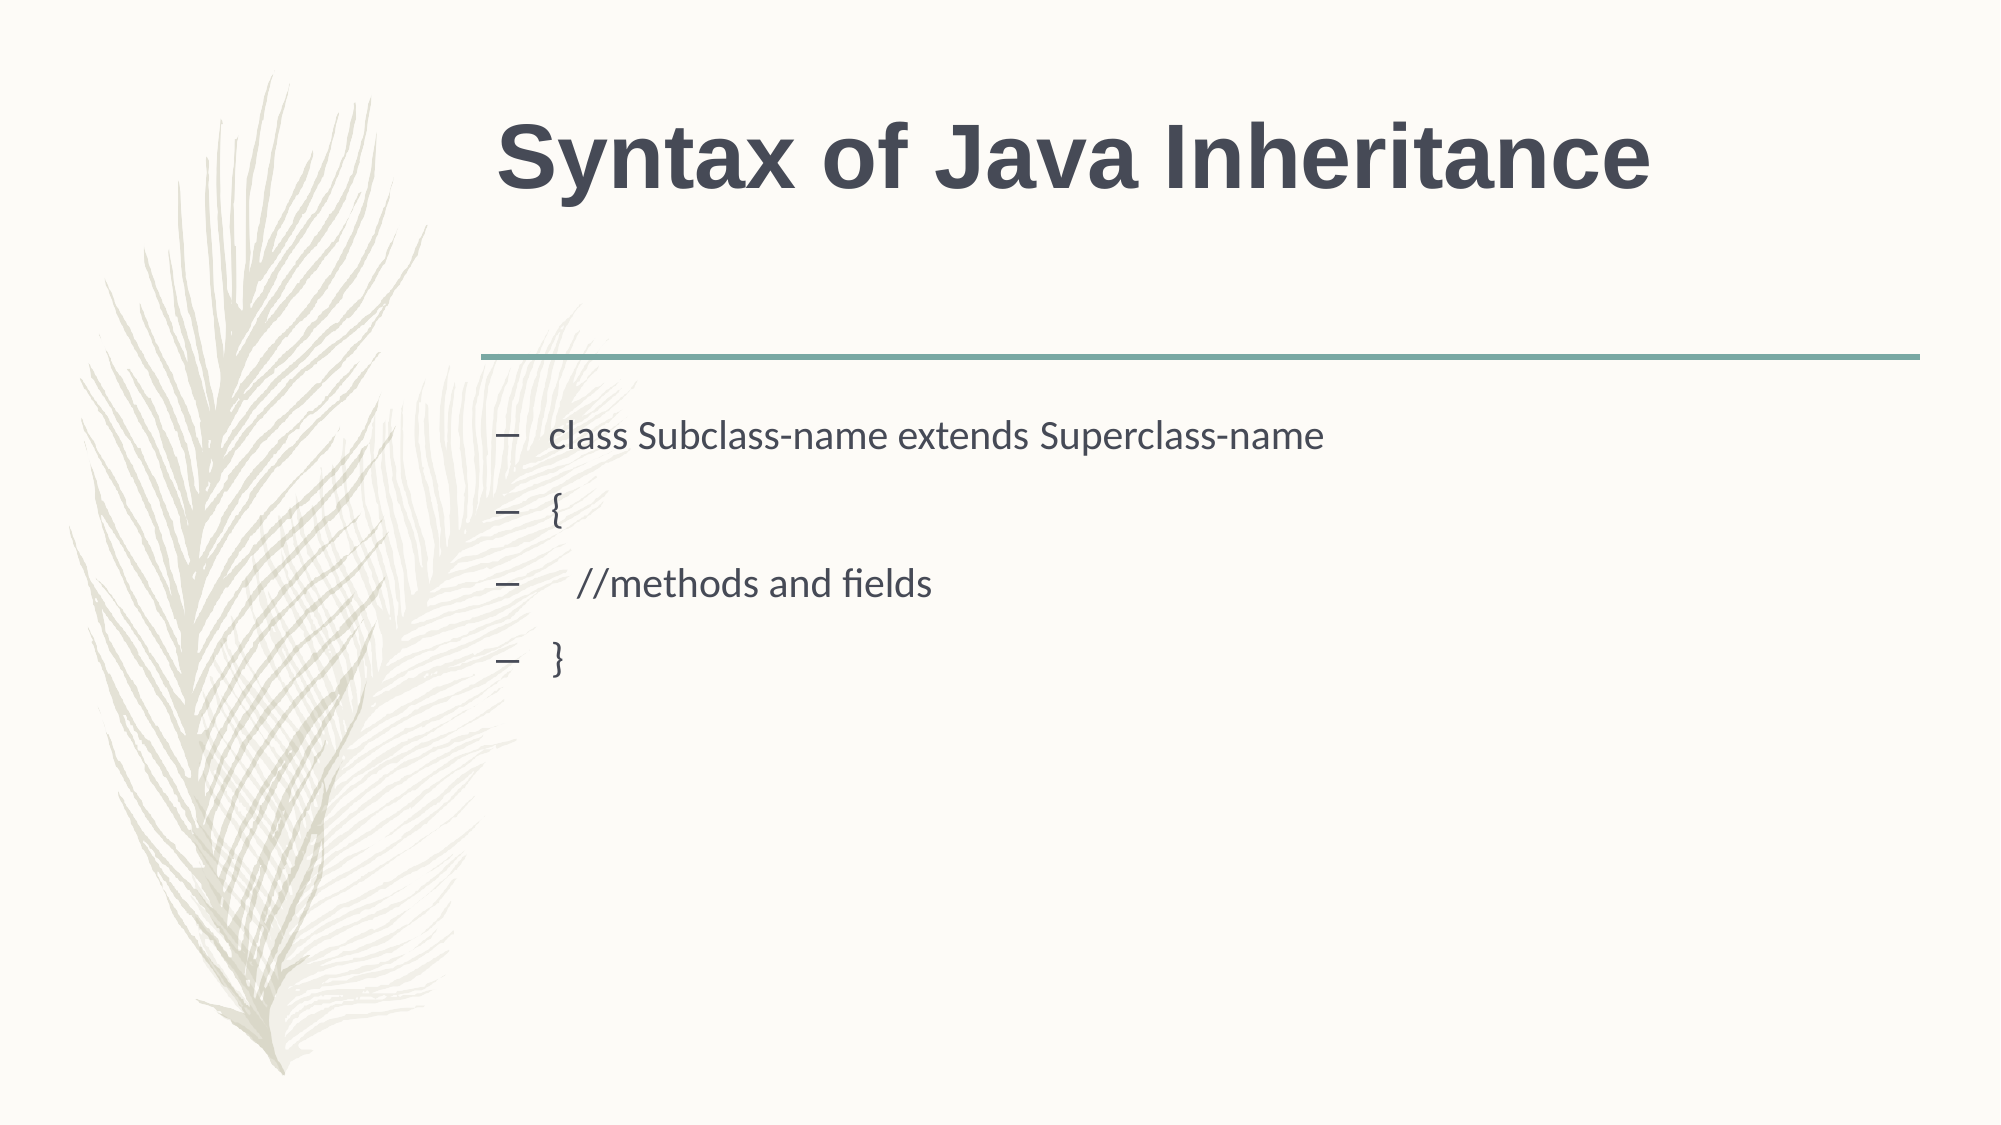

# Syntax of Java Inheritance
class Subclass-name extends Superclass-name
–	{
//methods and fields
–	}